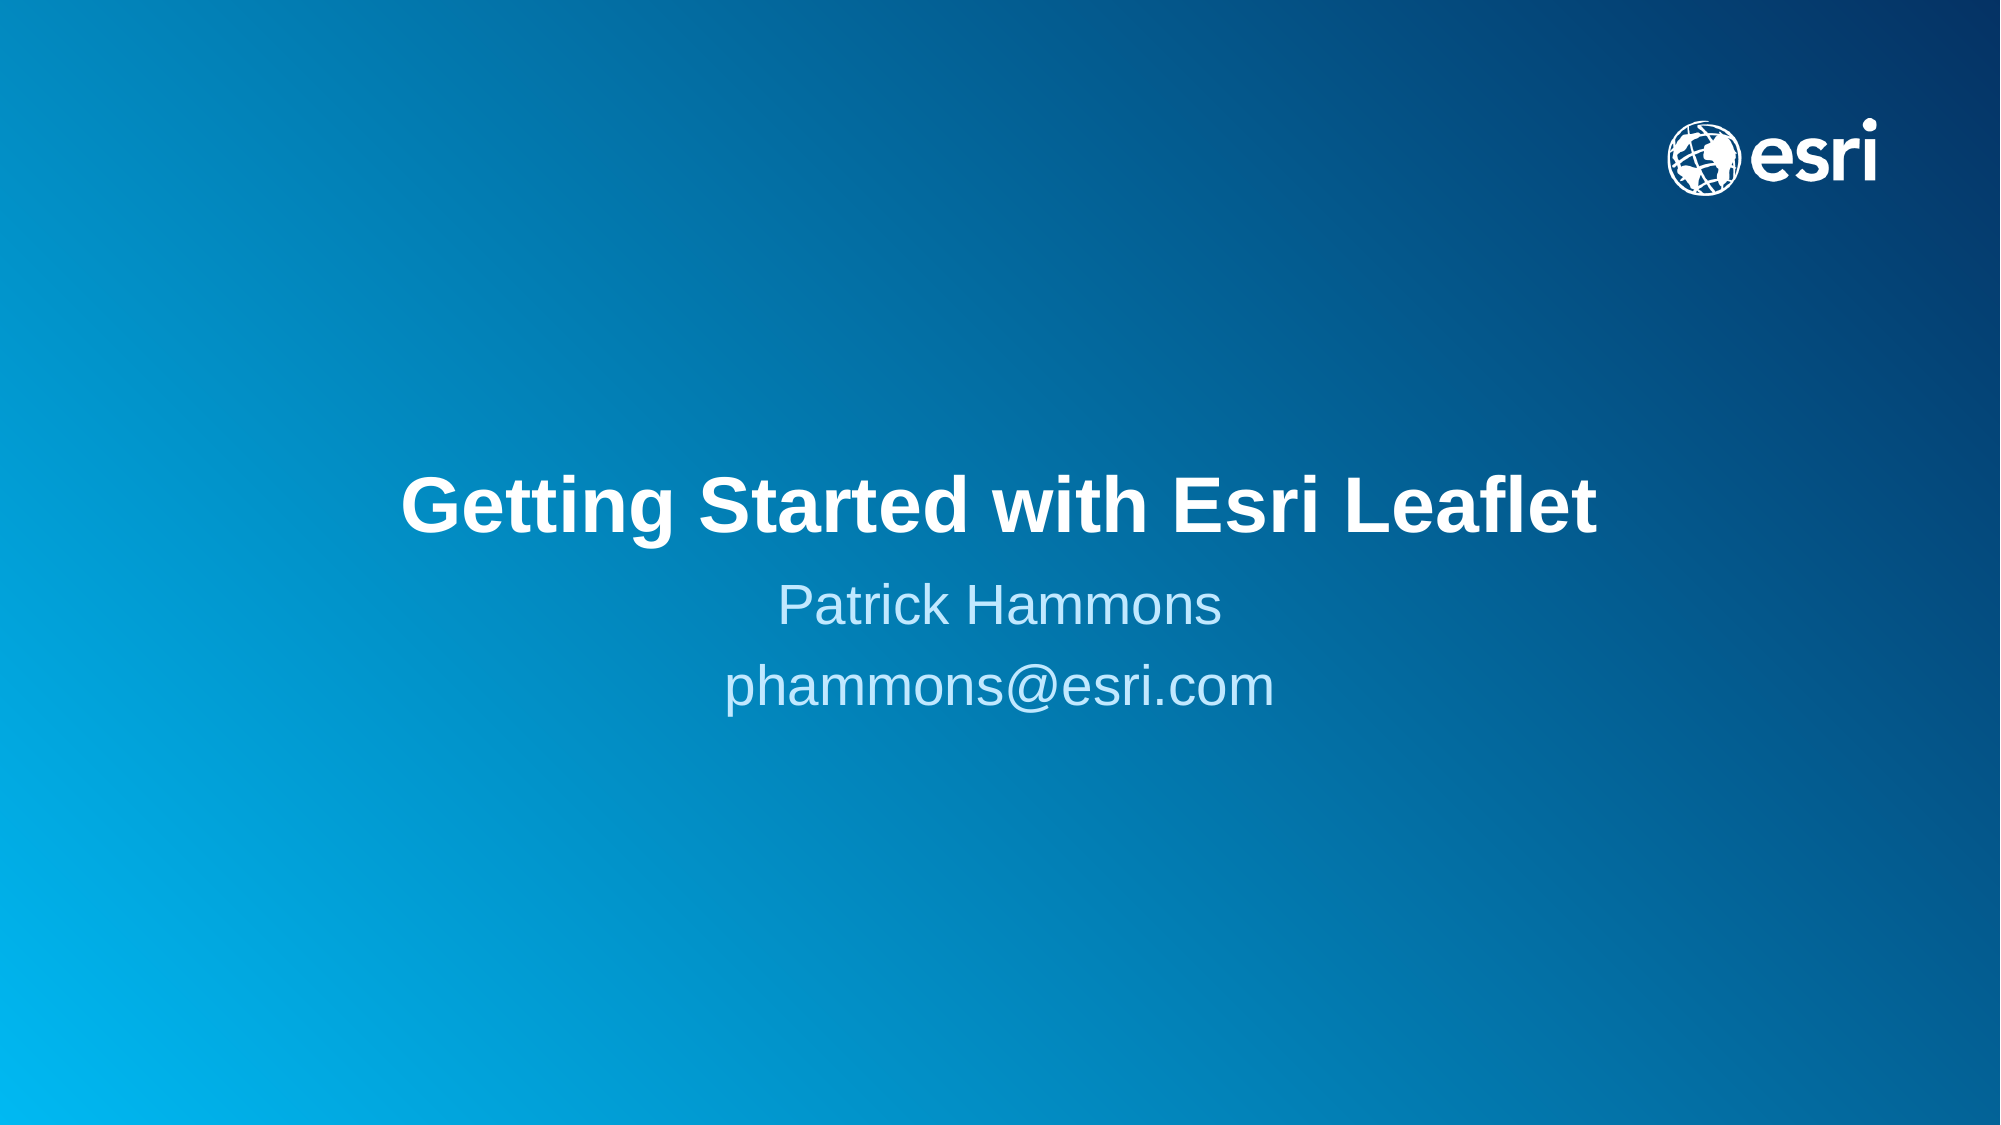

# Getting Started with Esri Leaflet
Patrick Hammons
phammons@esri.com